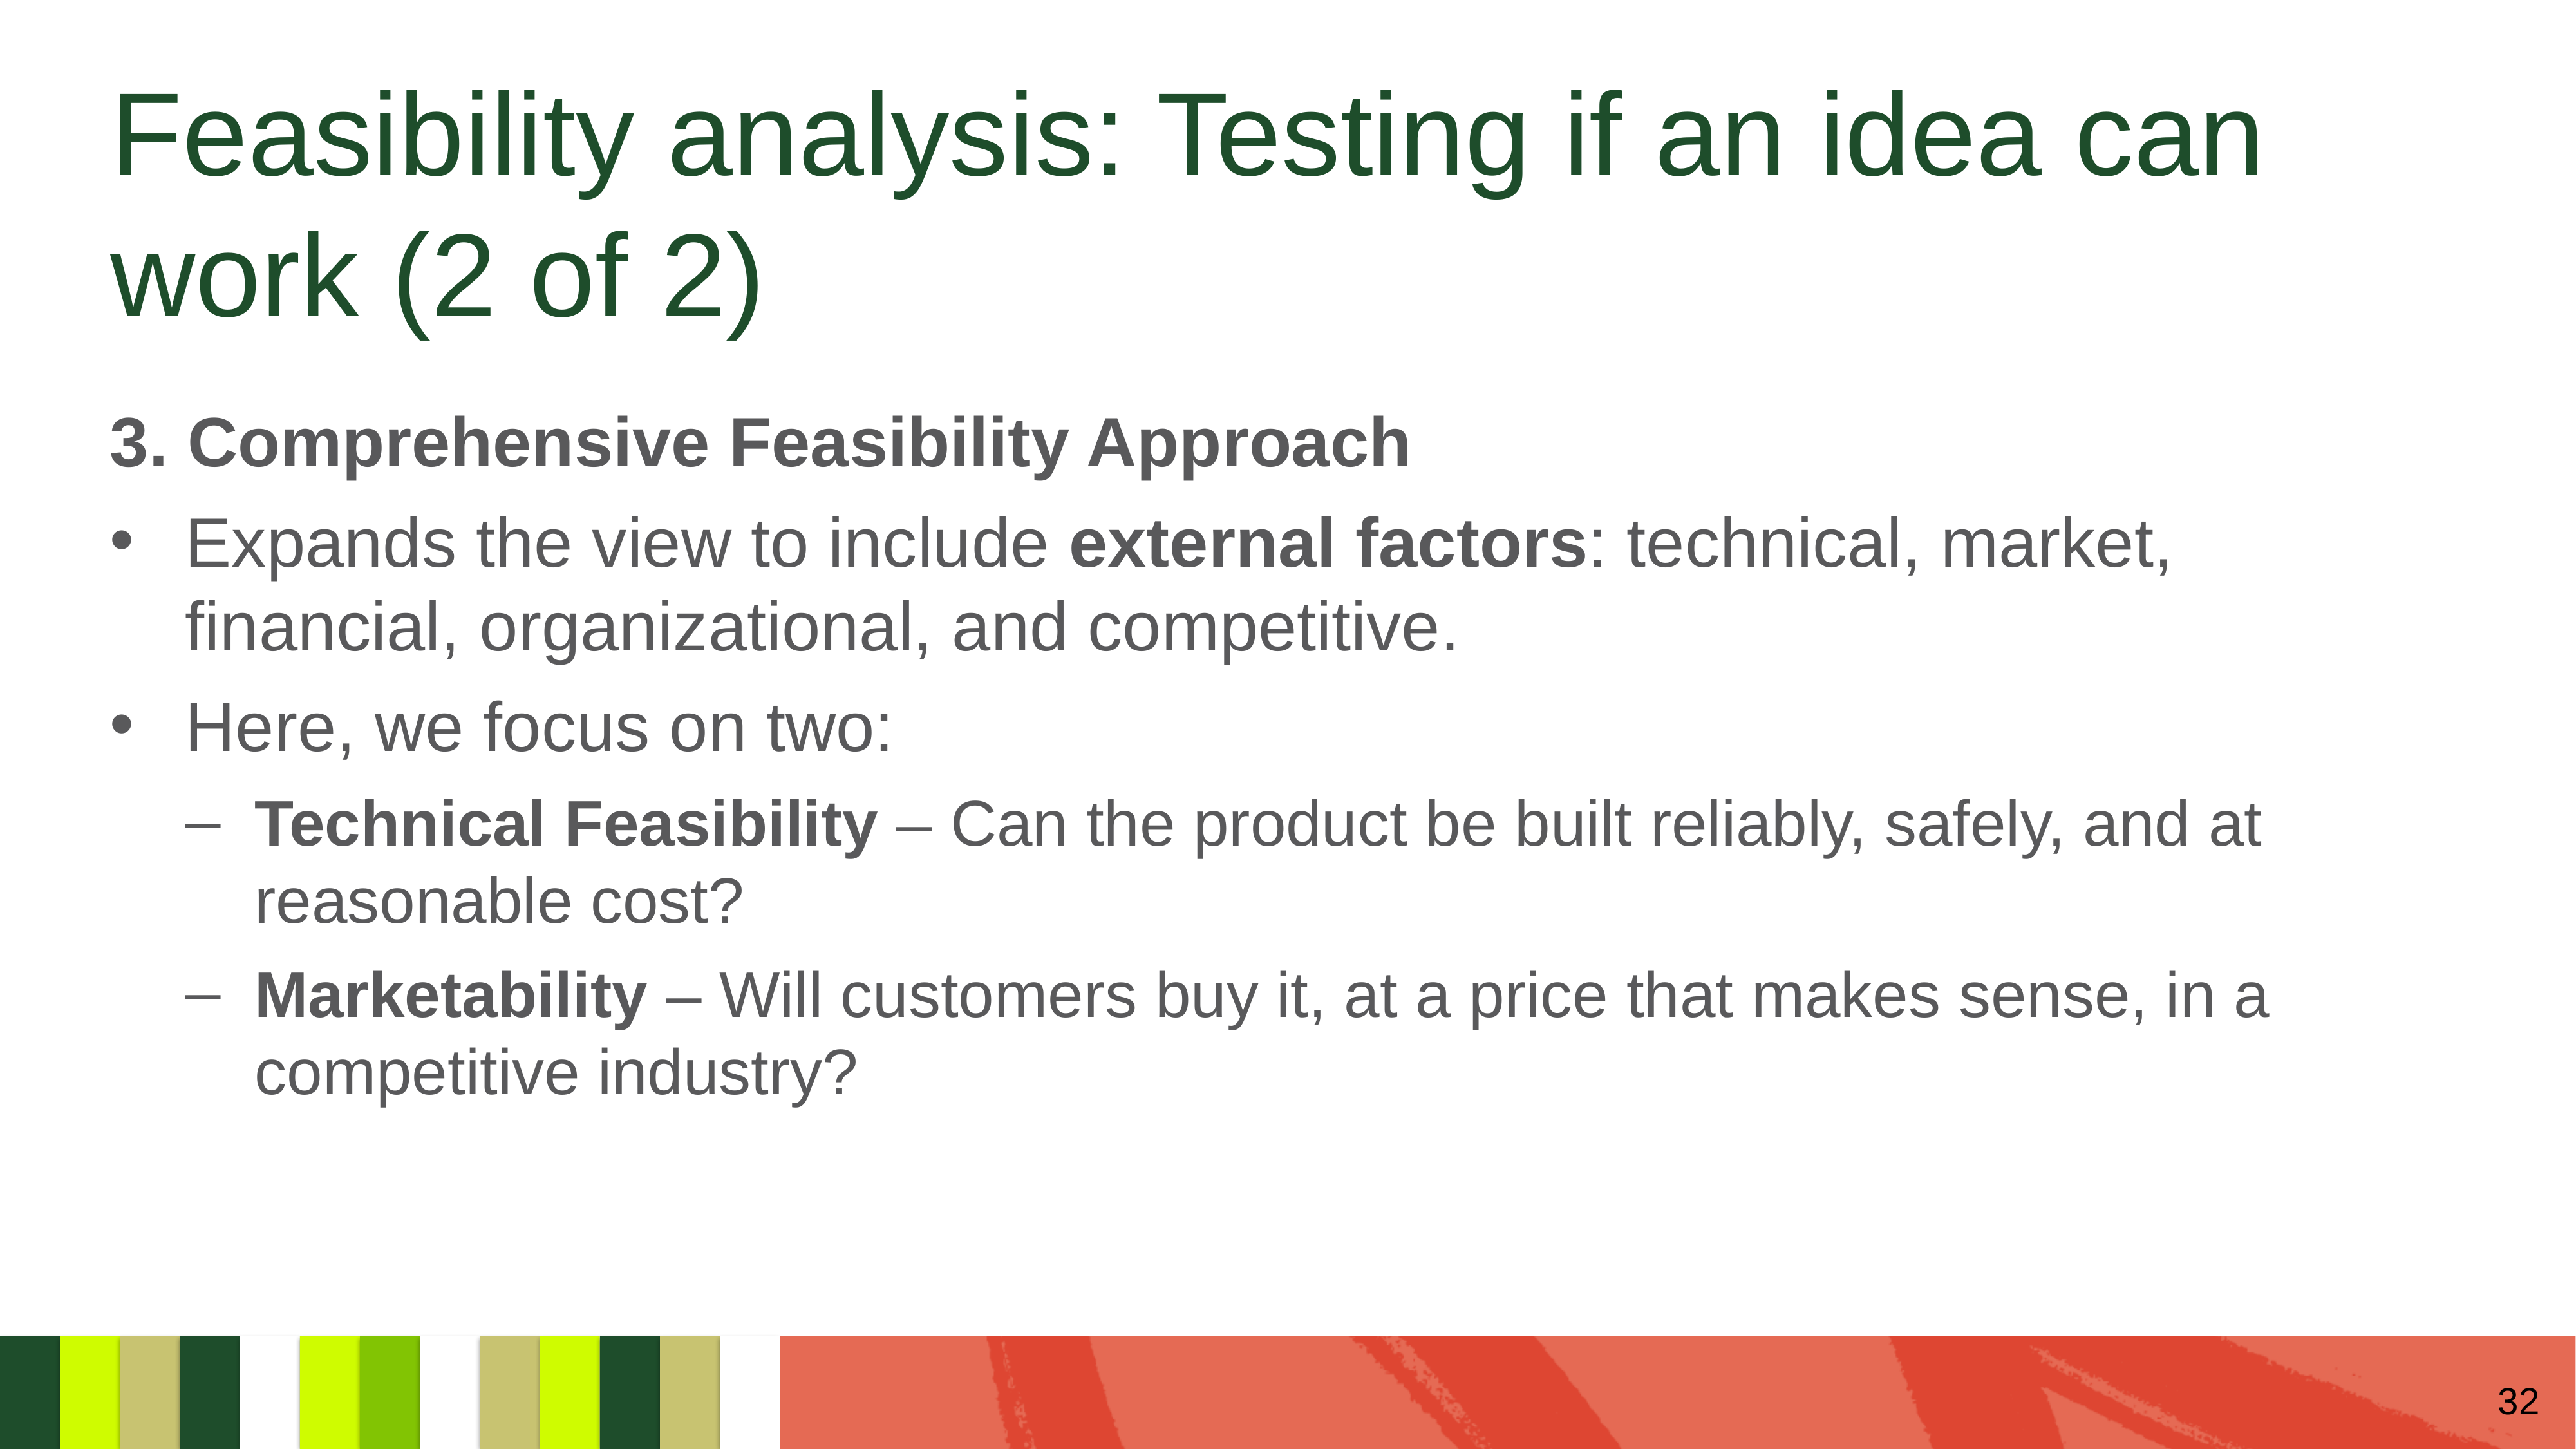

# Feasibility analysis: Testing if an idea can work (2 of 2)
3. Comprehensive Feasibility Approach
Expands the view to include external factors: technical, market, financial, organizational, and competitive.
Here, we focus on two:
Technical Feasibility – Can the product be built reliably, safely, and at reasonable cost?
Marketability – Will customers buy it, at a price that makes sense, in a competitive industry?
32